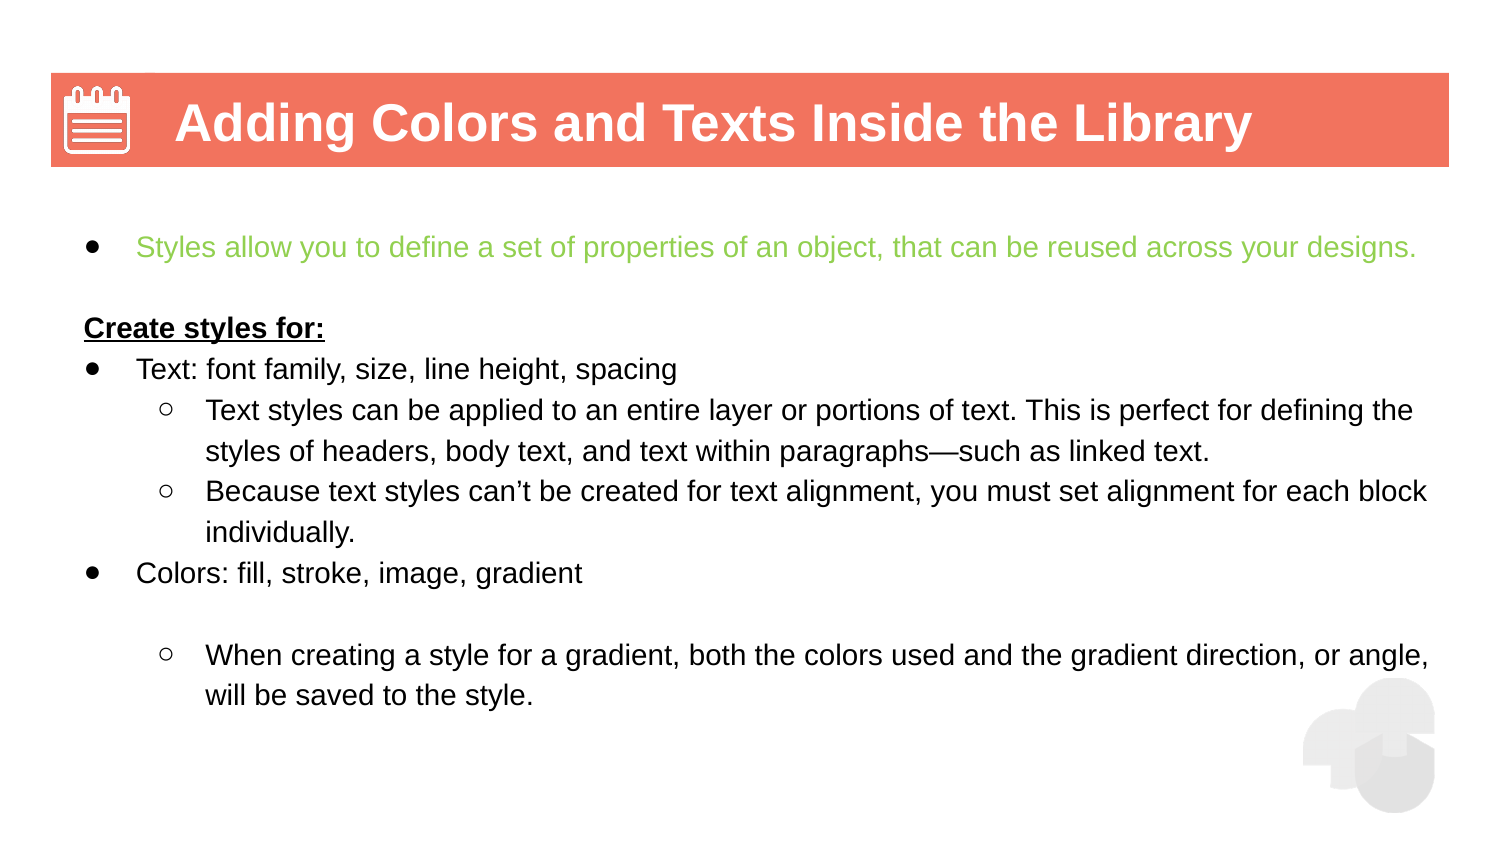

# Adding Colors and Texts Inside the Library
Styles allow you to define a set of properties of an object, that can be reused across your designs.

Create styles for:
Text: font family, size, line height, spacing
Text styles can be applied to an entire layer or portions of text. This is perfect for defining the styles of headers, body text, and text within paragraphs—such as linked text.
Because text styles can’t be created for text alignment, you must set alignment for each block individually.
Colors: fill, stroke, image, gradient
When creating a style for a gradient, both the colors used and the gradient direction, or angle, will be saved to the style.